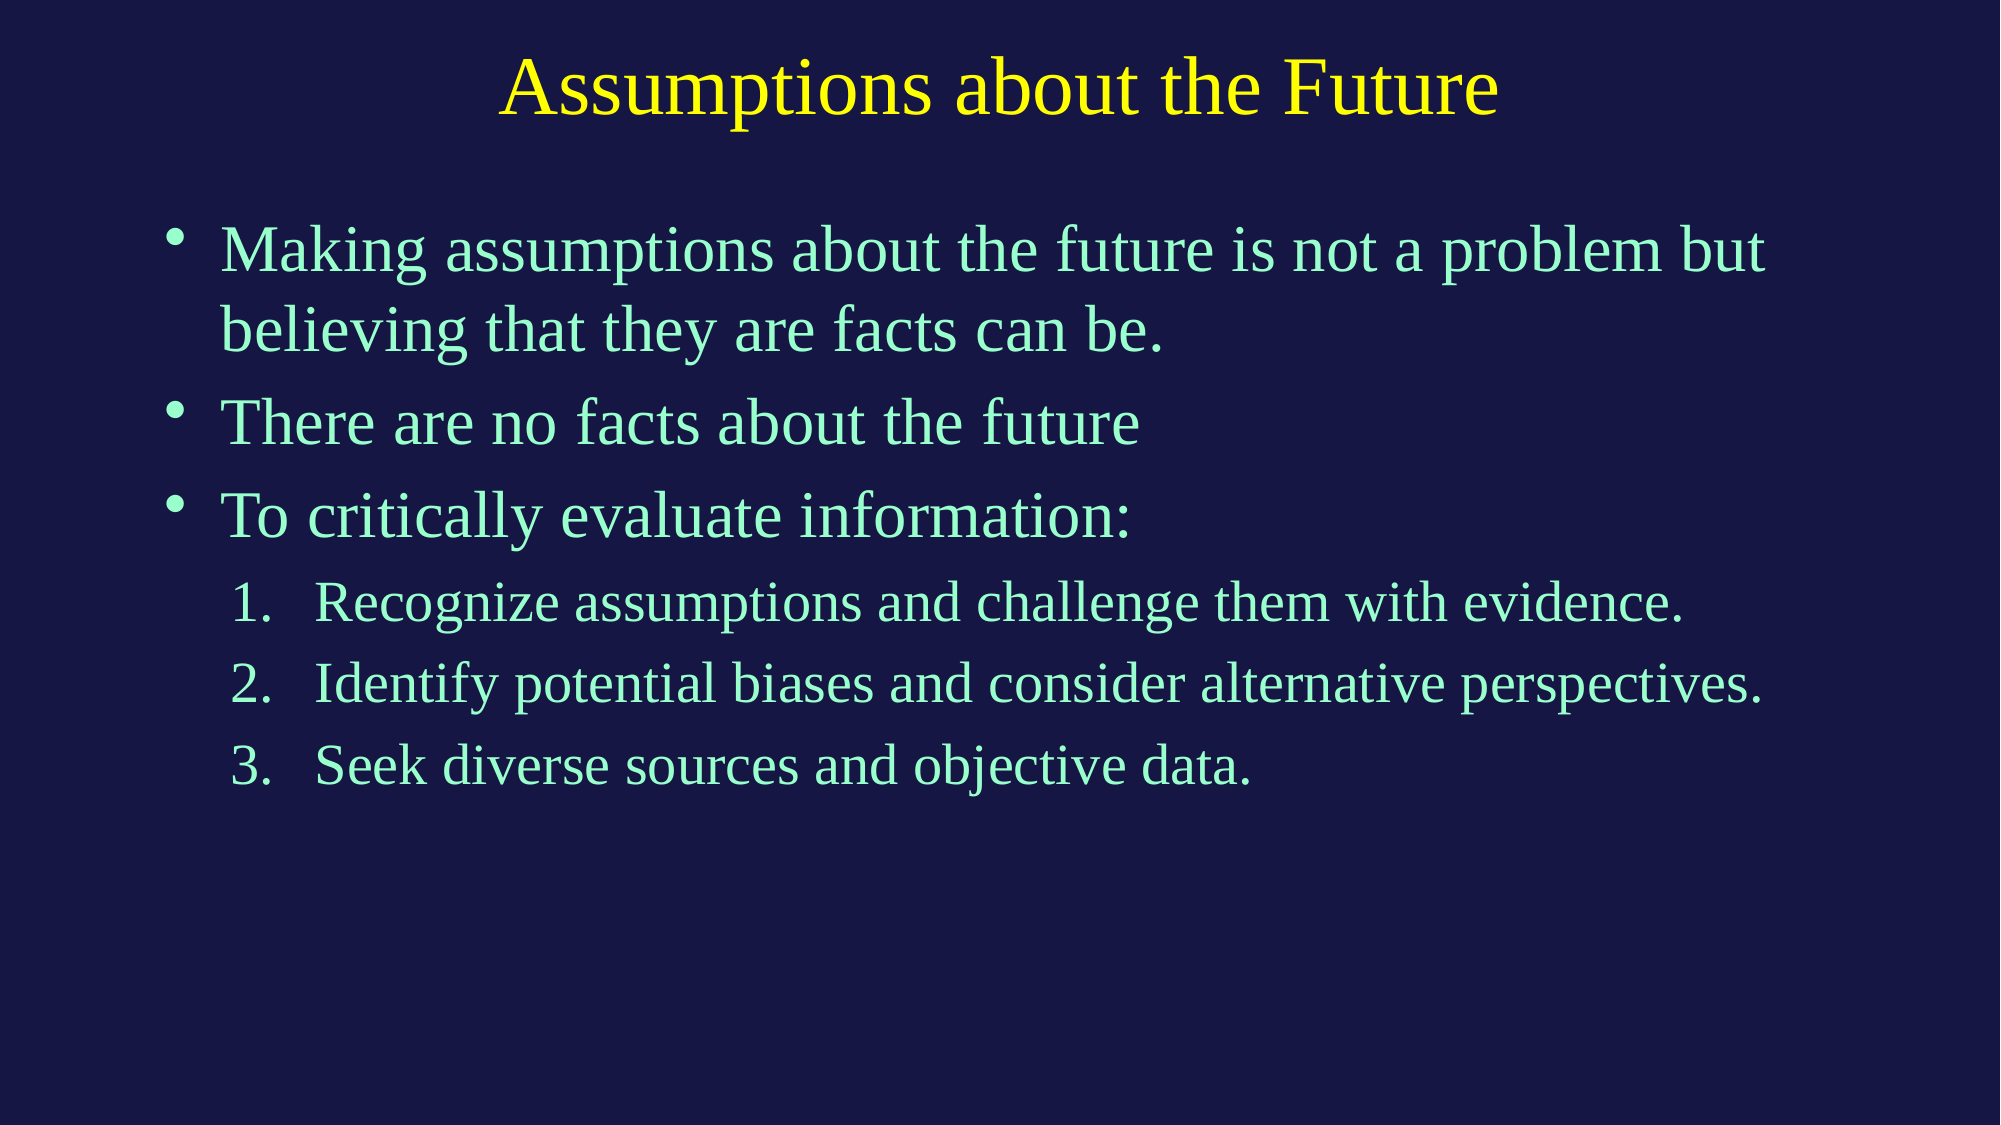

# Assumptions about the Future
Making assumptions about the future is not a problem but believing that they are facts can be.
There are no facts about the future
To critically evaluate information:
Recognize assumptions and challenge them with evidence.
Identify potential biases and consider alternative perspectives.
Seek diverse sources and objective data.